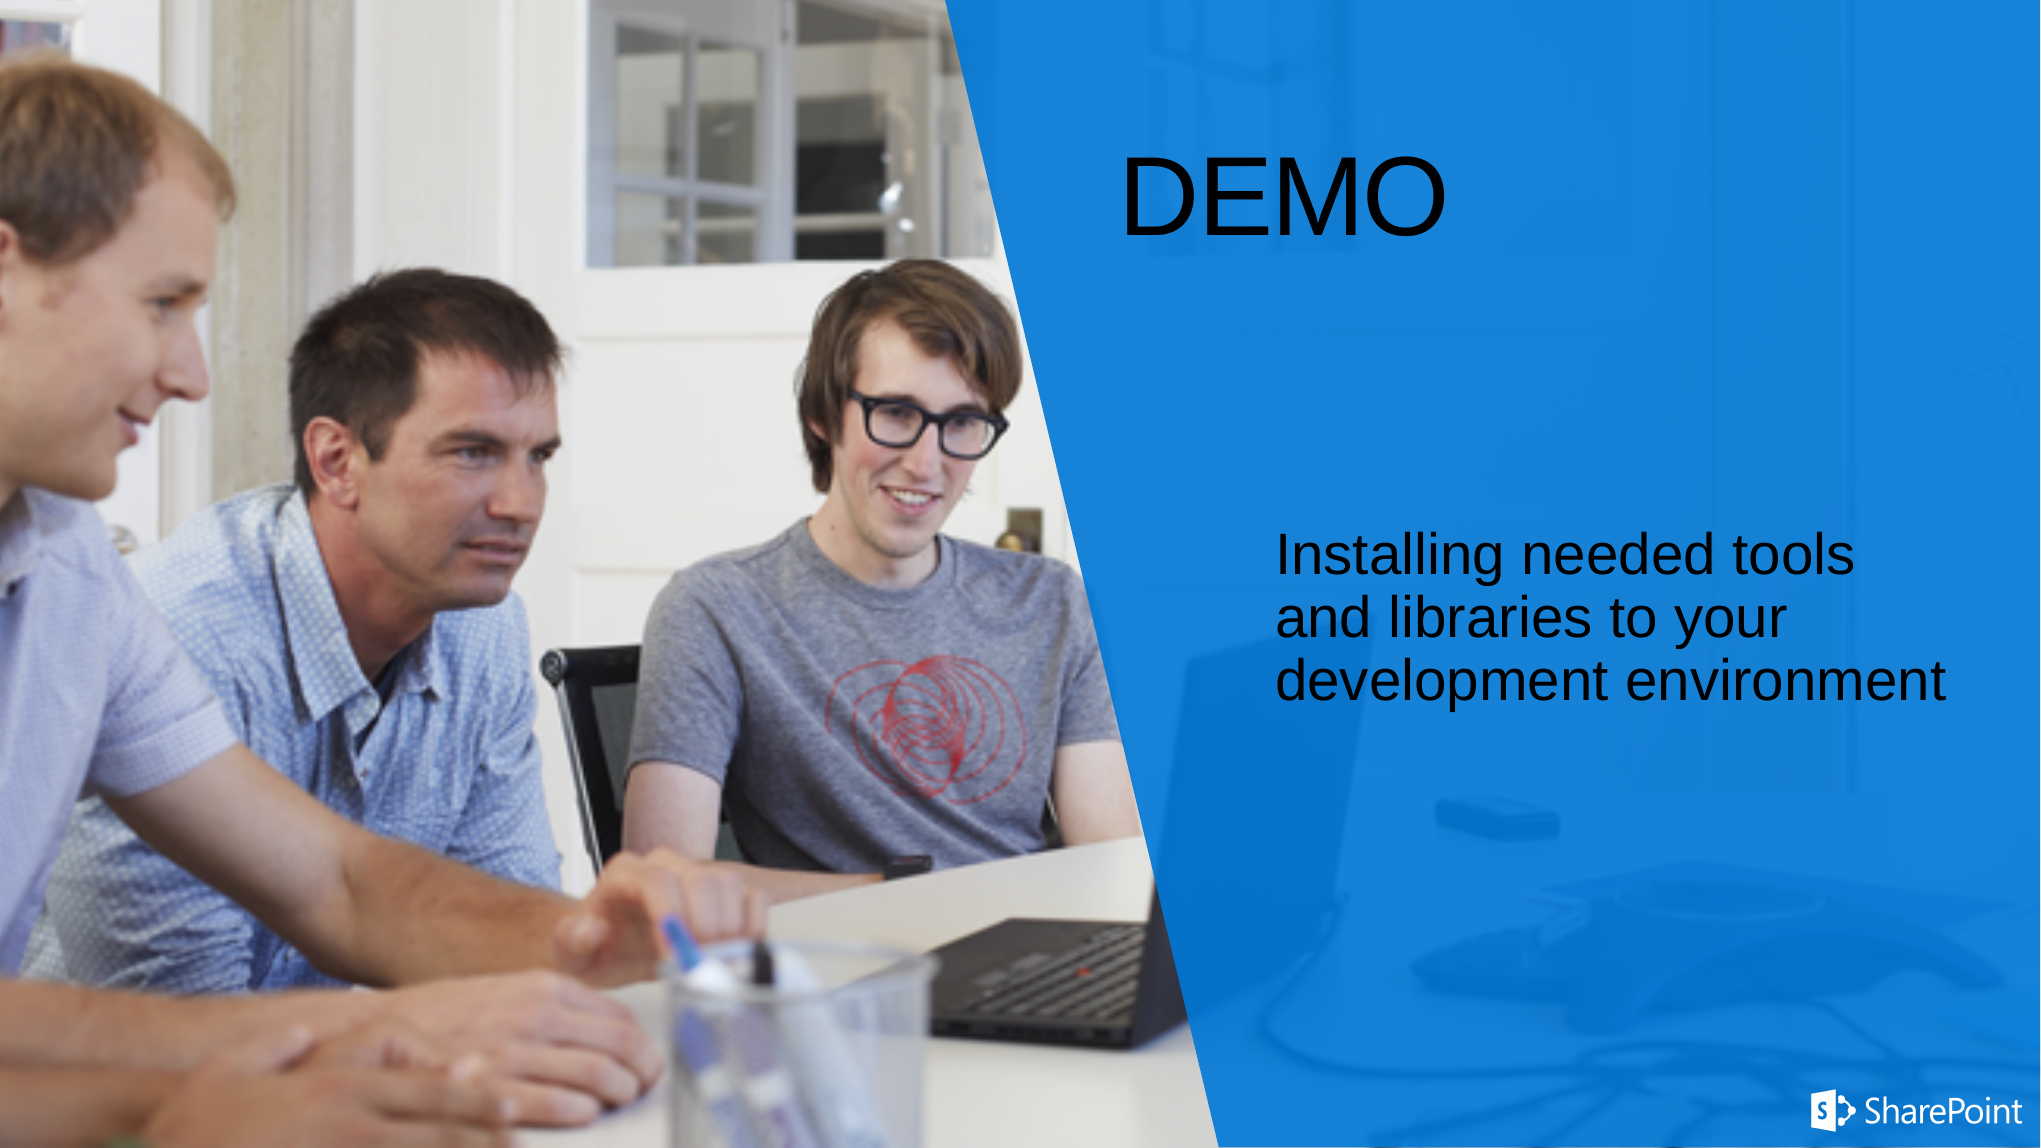

# DEMO
Installing needed tools and libraries to your development environment